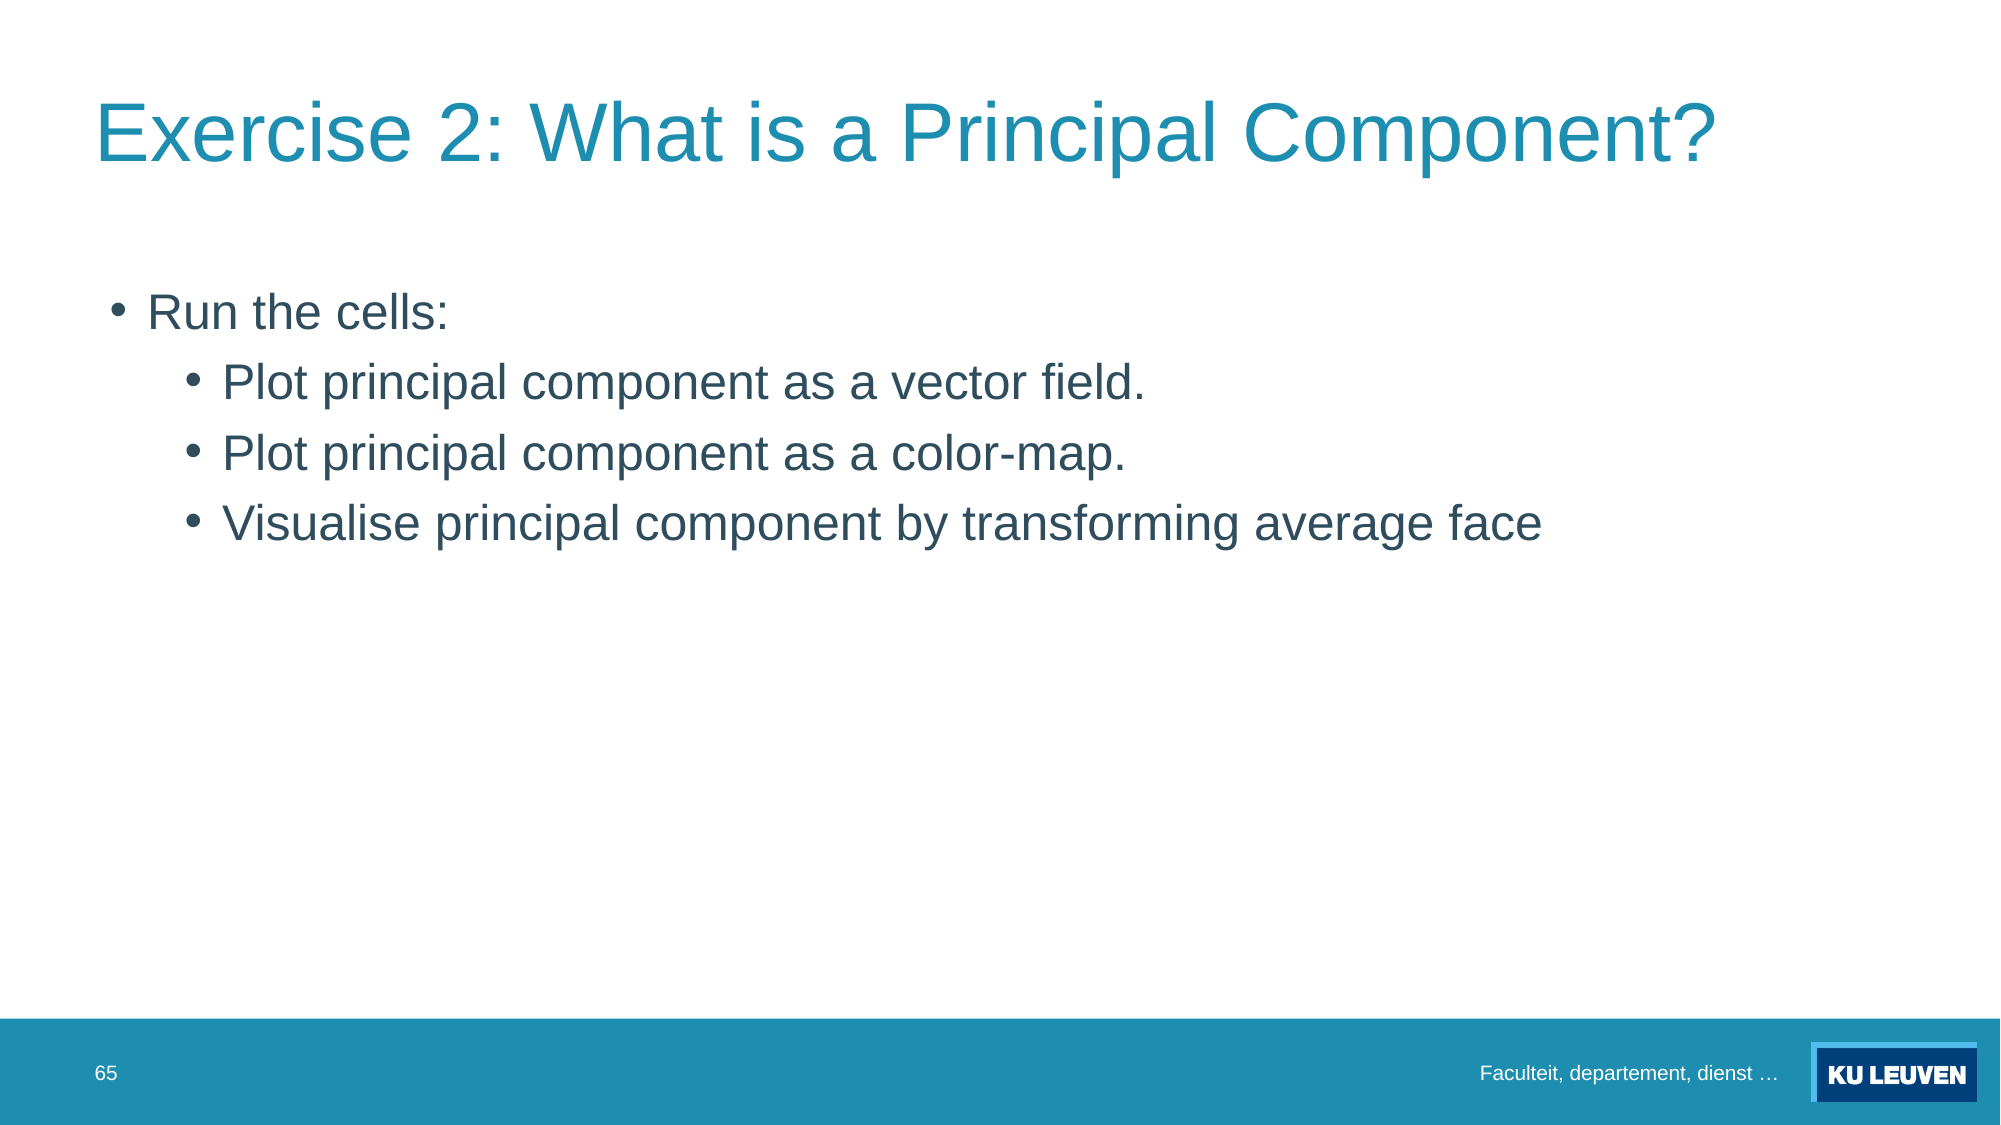

# Exercise 2: What is a Principal Component?
Run the cells:
Plot principal component as a vector field.
Plot principal component as a color-map.
Visualise principal component by transforming average face

65
Faculteit, departement, dienst …